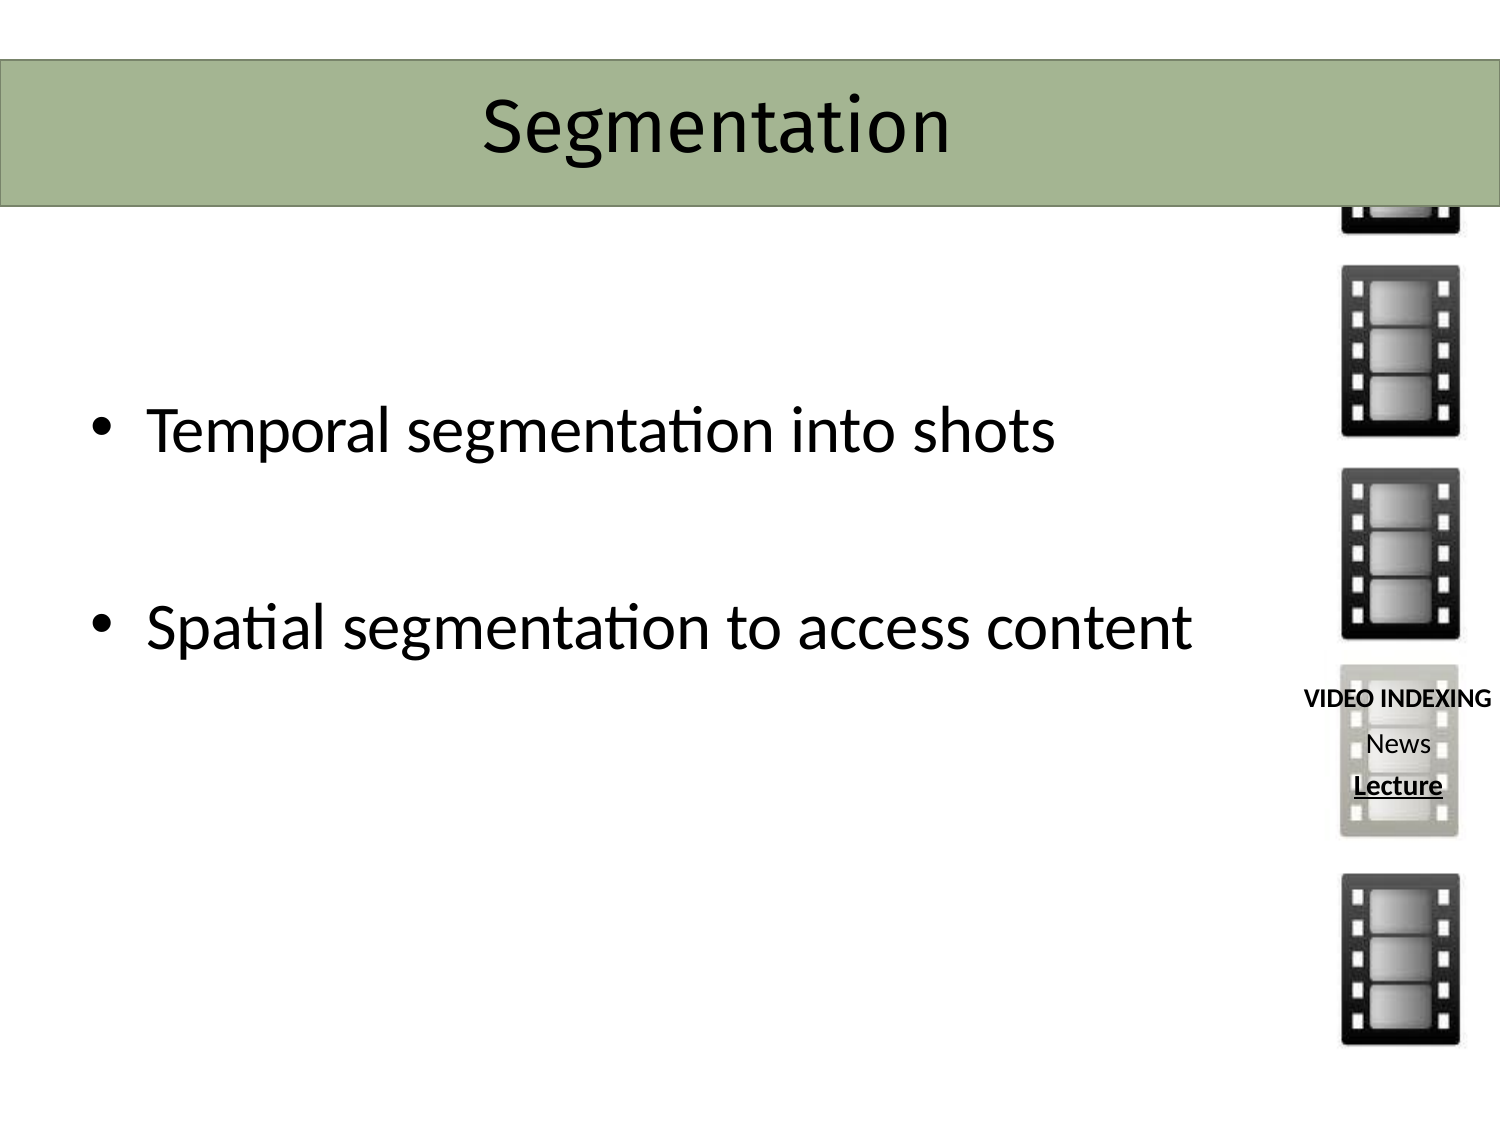

# Segmentation
Temporal segmentation into shots

Spatial segmentation to access content

VIDEO INDEXING
News
Lecture